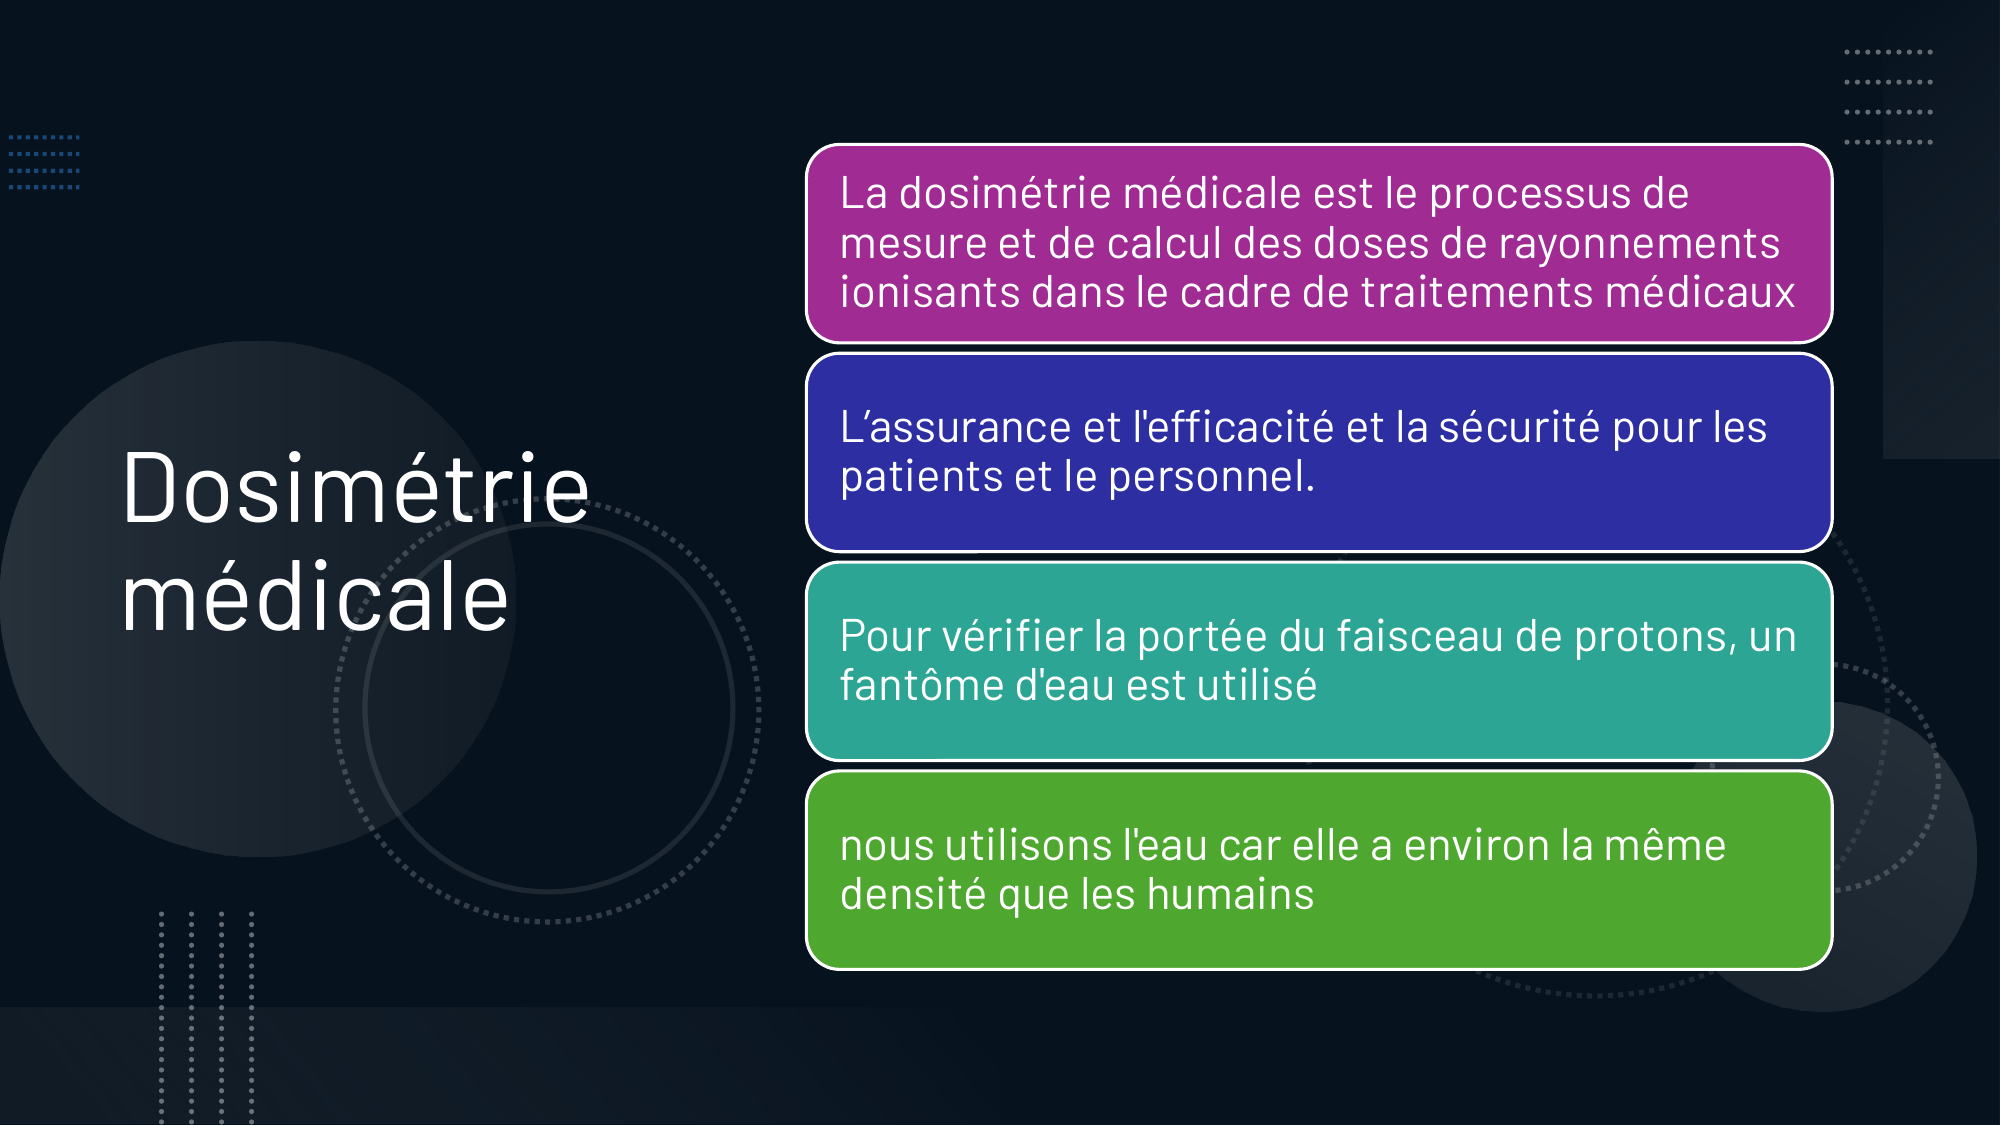

# Dosimétrie médicale
La dosimétrie médicale est le processus de mesure et de calcul des doses de rayonnements ionisants dans le cadre de traitements médicaux
L’assurance et l'efficacité et la sécurité pour les patients et le personnel.
Pour vérifier la portée du faisceau de protons, un fantôme d'eau est utilisé
nous utilisons l'eau car elle a environ la même densité que les humains